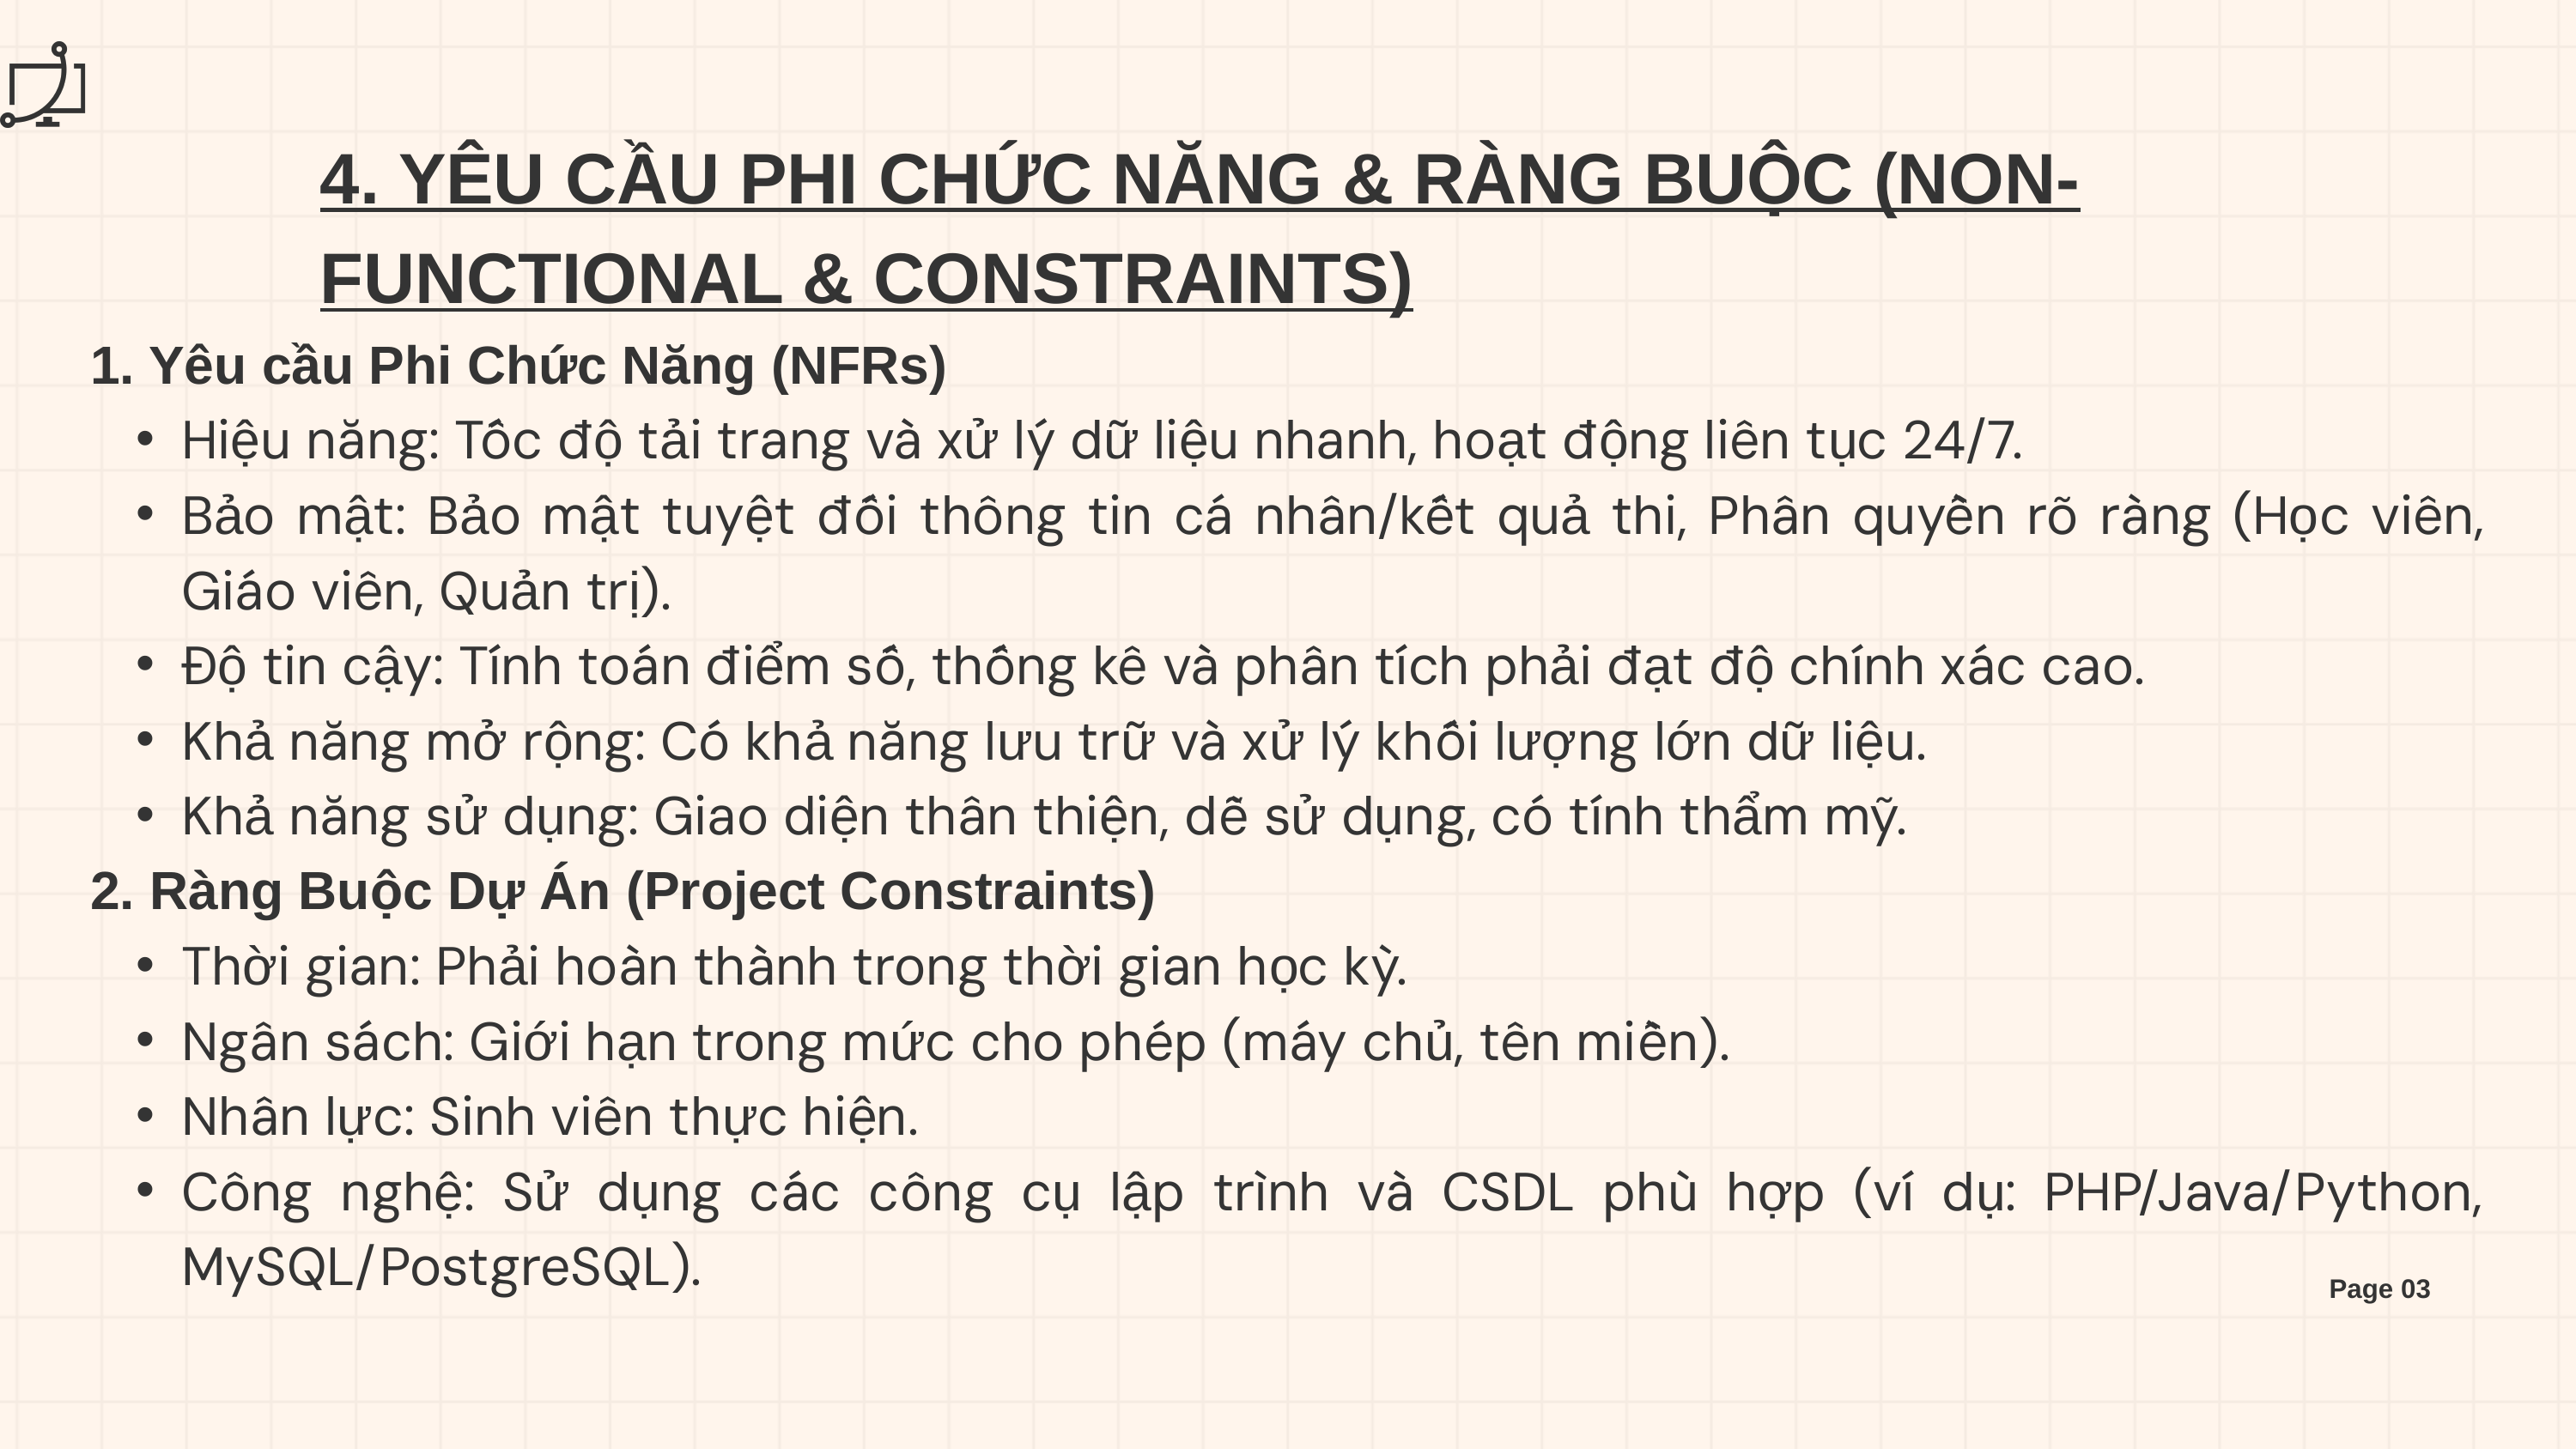

4. YÊU CẦU PHI CHỨC NĂNG & RÀNG BUỘC (NON-FUNCTIONAL & CONSTRAINTS)
1. Yêu cầu Phi Chức Năng (NFRs)
Hiệu năng: Tốc độ tải trang và xử lý dữ liệu nhanh, hoạt động liên tục 24/7.
Bảo mật: Bảo mật tuyệt đối thông tin cá nhân/kết quả thi, Phân quyền rõ ràng (Học viên, Giáo viên, Quản trị).
Độ tin cậy: Tính toán điểm số, thống kê và phân tích phải đạt độ chính xác cao.
Khả năng mở rộng: Có khả năng lưu trữ và xử lý khối lượng lớn dữ liệu.
Khả năng sử dụng: Giao diện thân thiện, dễ sử dụng, có tính thẩm mỹ.
2. Ràng Buộc Dự Án (Project Constraints)
Thời gian: Phải hoàn thành trong thời gian học kỳ.
Ngân sách: Giới hạn trong mức cho phép (máy chủ, tên miền).
Nhân lực: Sinh viên thực hiện.
Công nghệ: Sử dụng các công cụ lập trình và CSDL phù hợp (ví dụ: PHP/Java/Python, MySQL/PostgreSQL).

Page 03